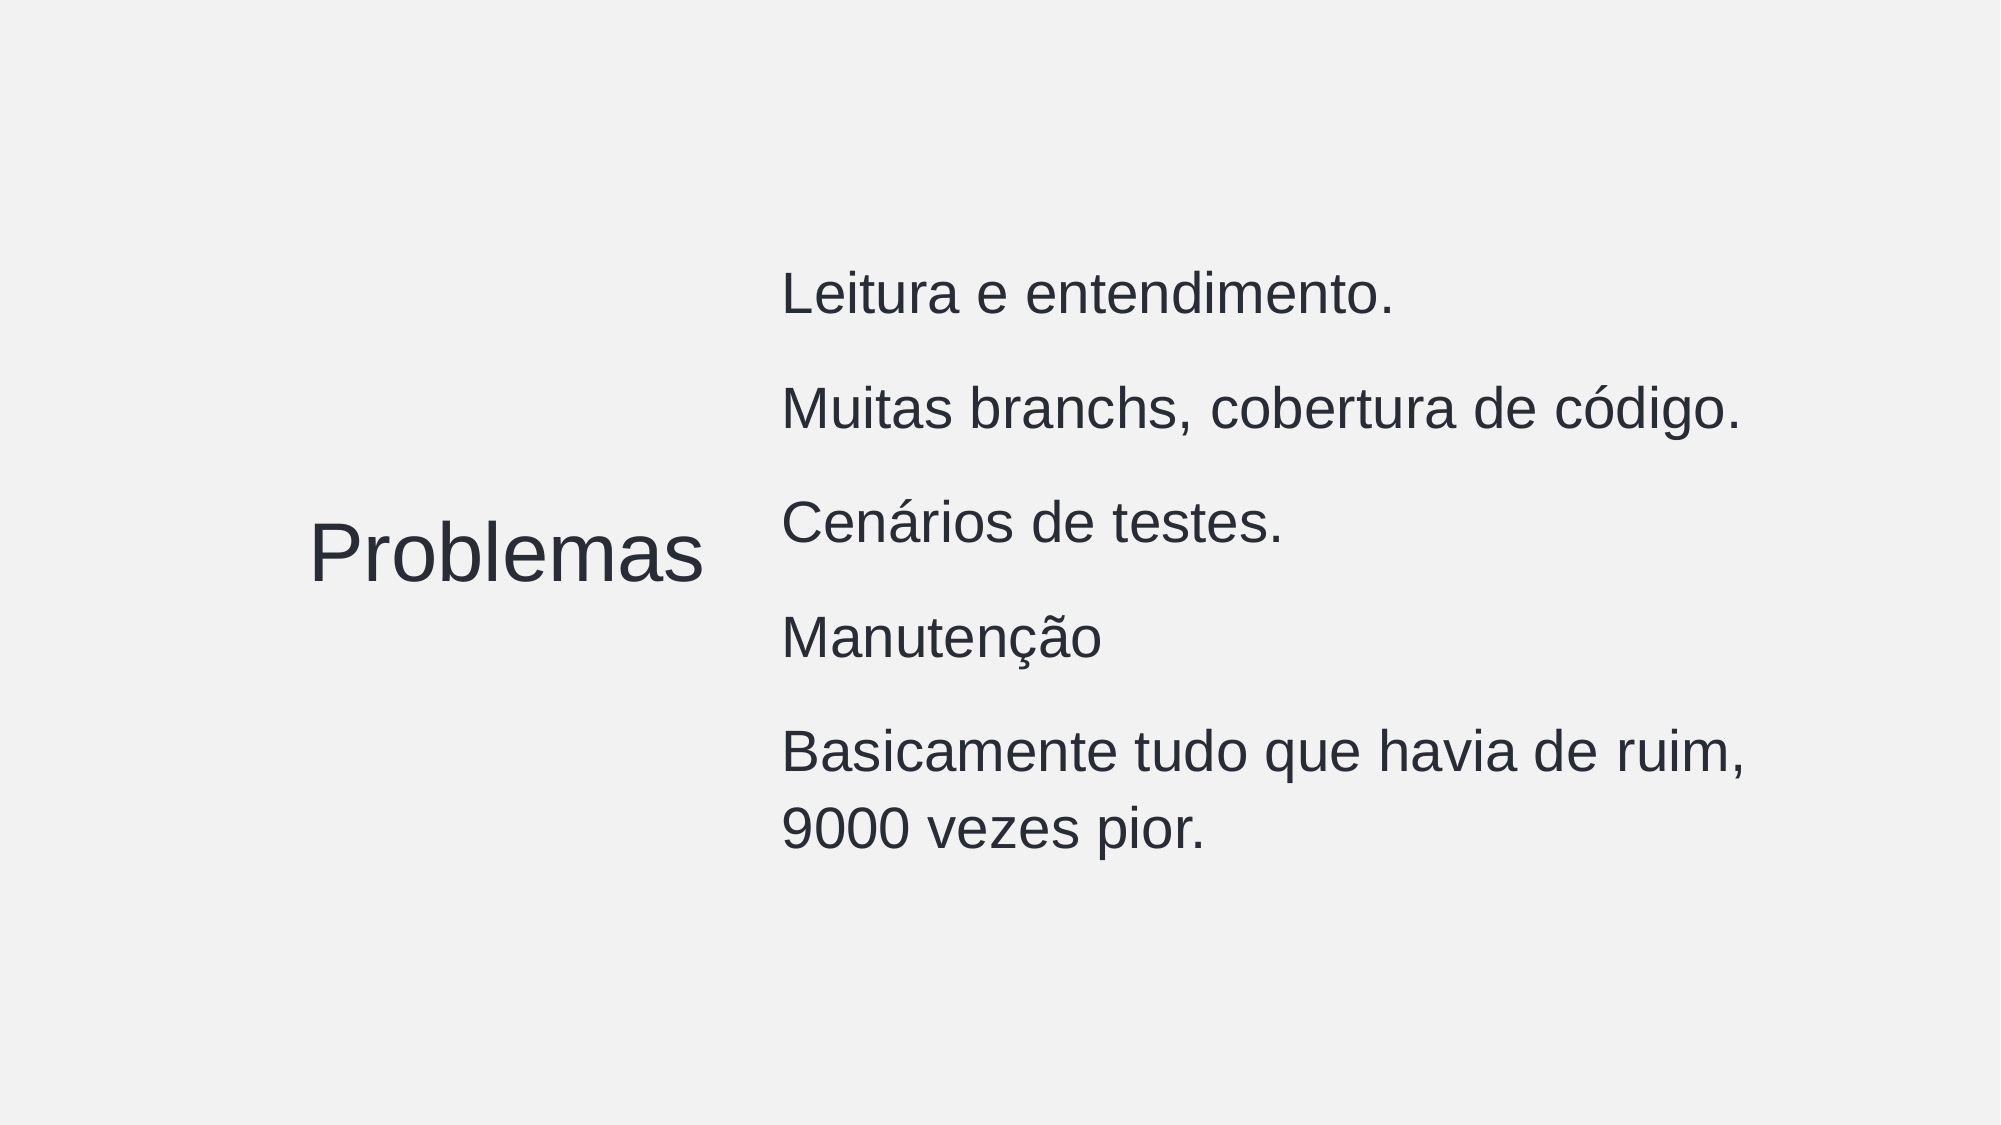

Leitura e entendimento.
Muitas branchs, cobertura de código.
Cenários de testes.
Manutenção
Basicamente tudo que havia de ruim, 9000 vezes pior.
# Problemas